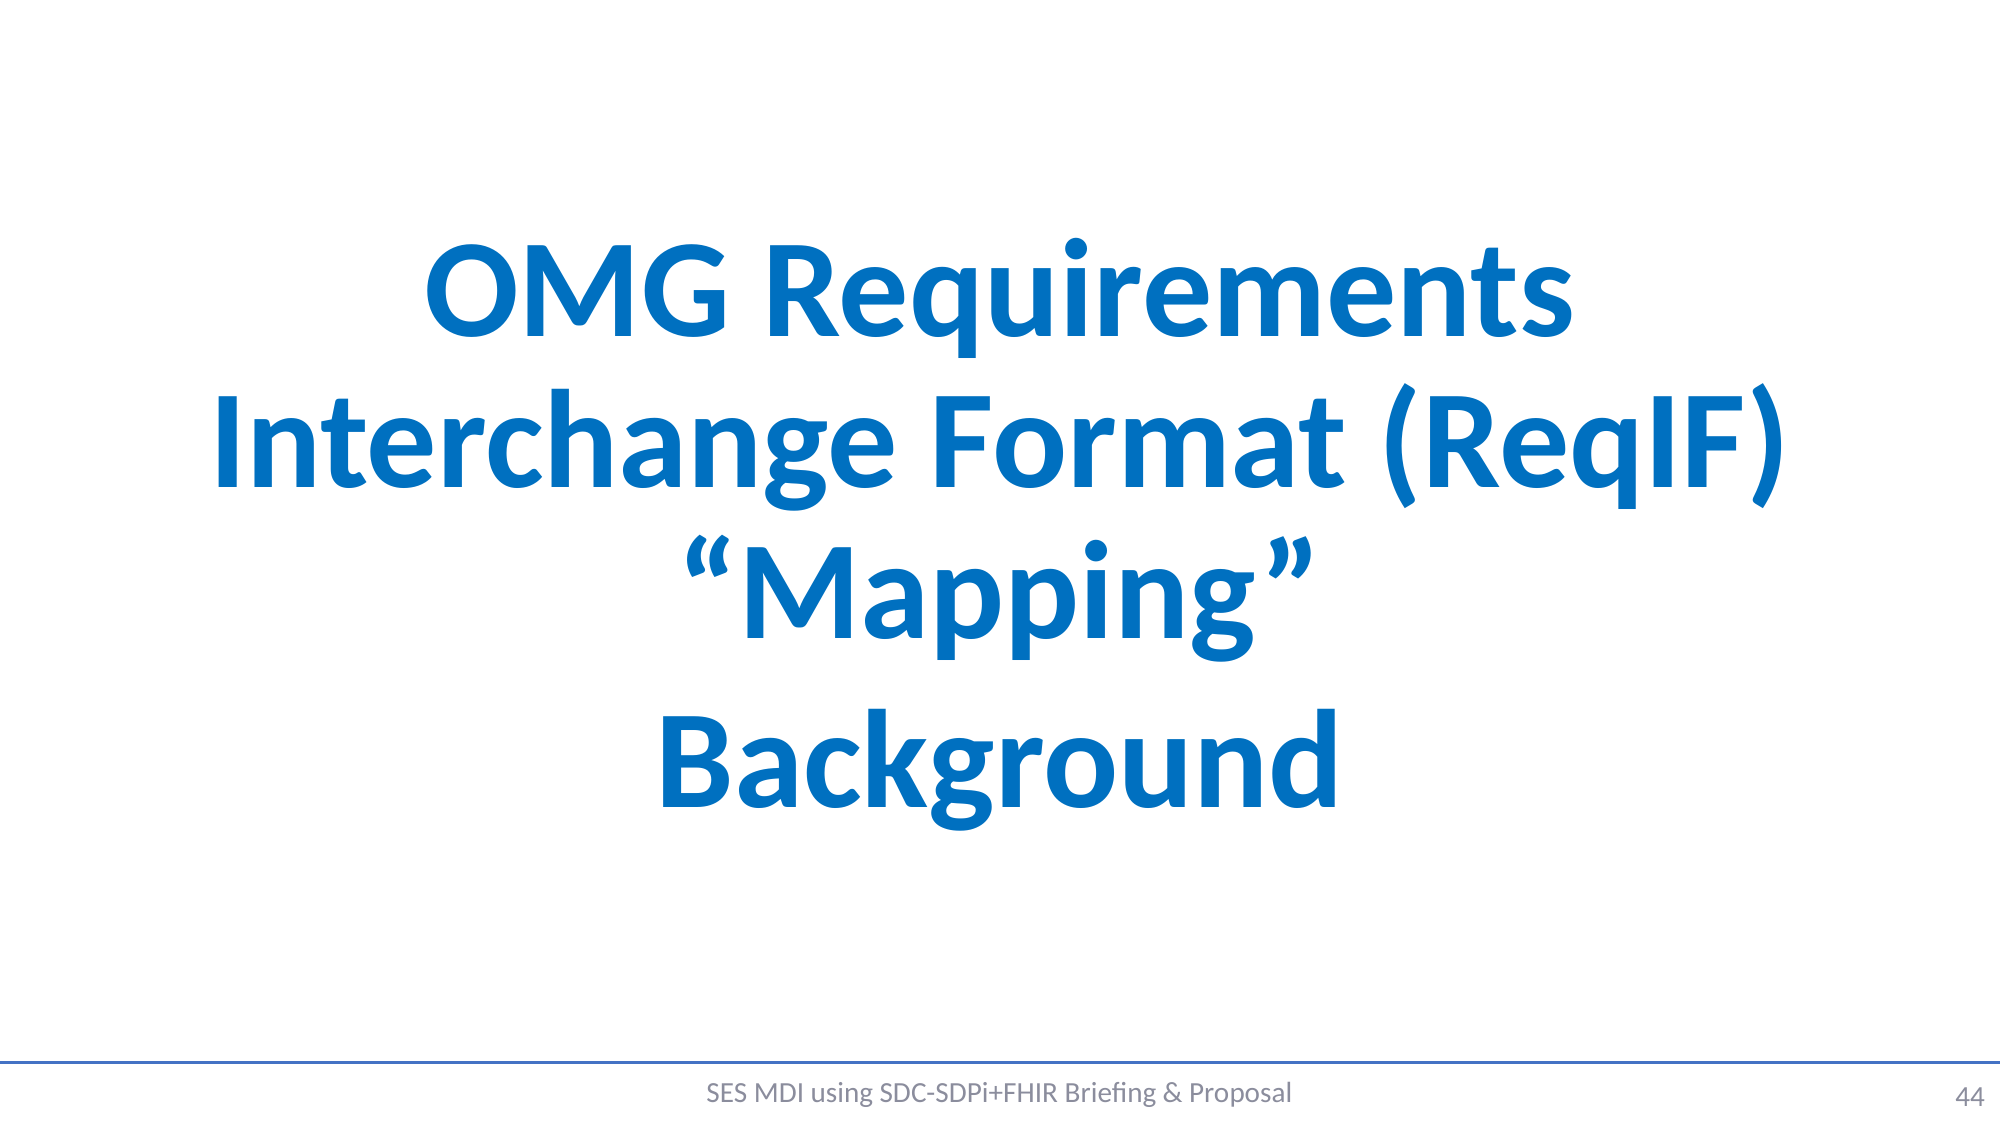

OMG Requirements Interchange Format (ReqIF) “Mapping”
Background
SES MDI using SDC-SDPi+FHIR Briefing & Proposal
44